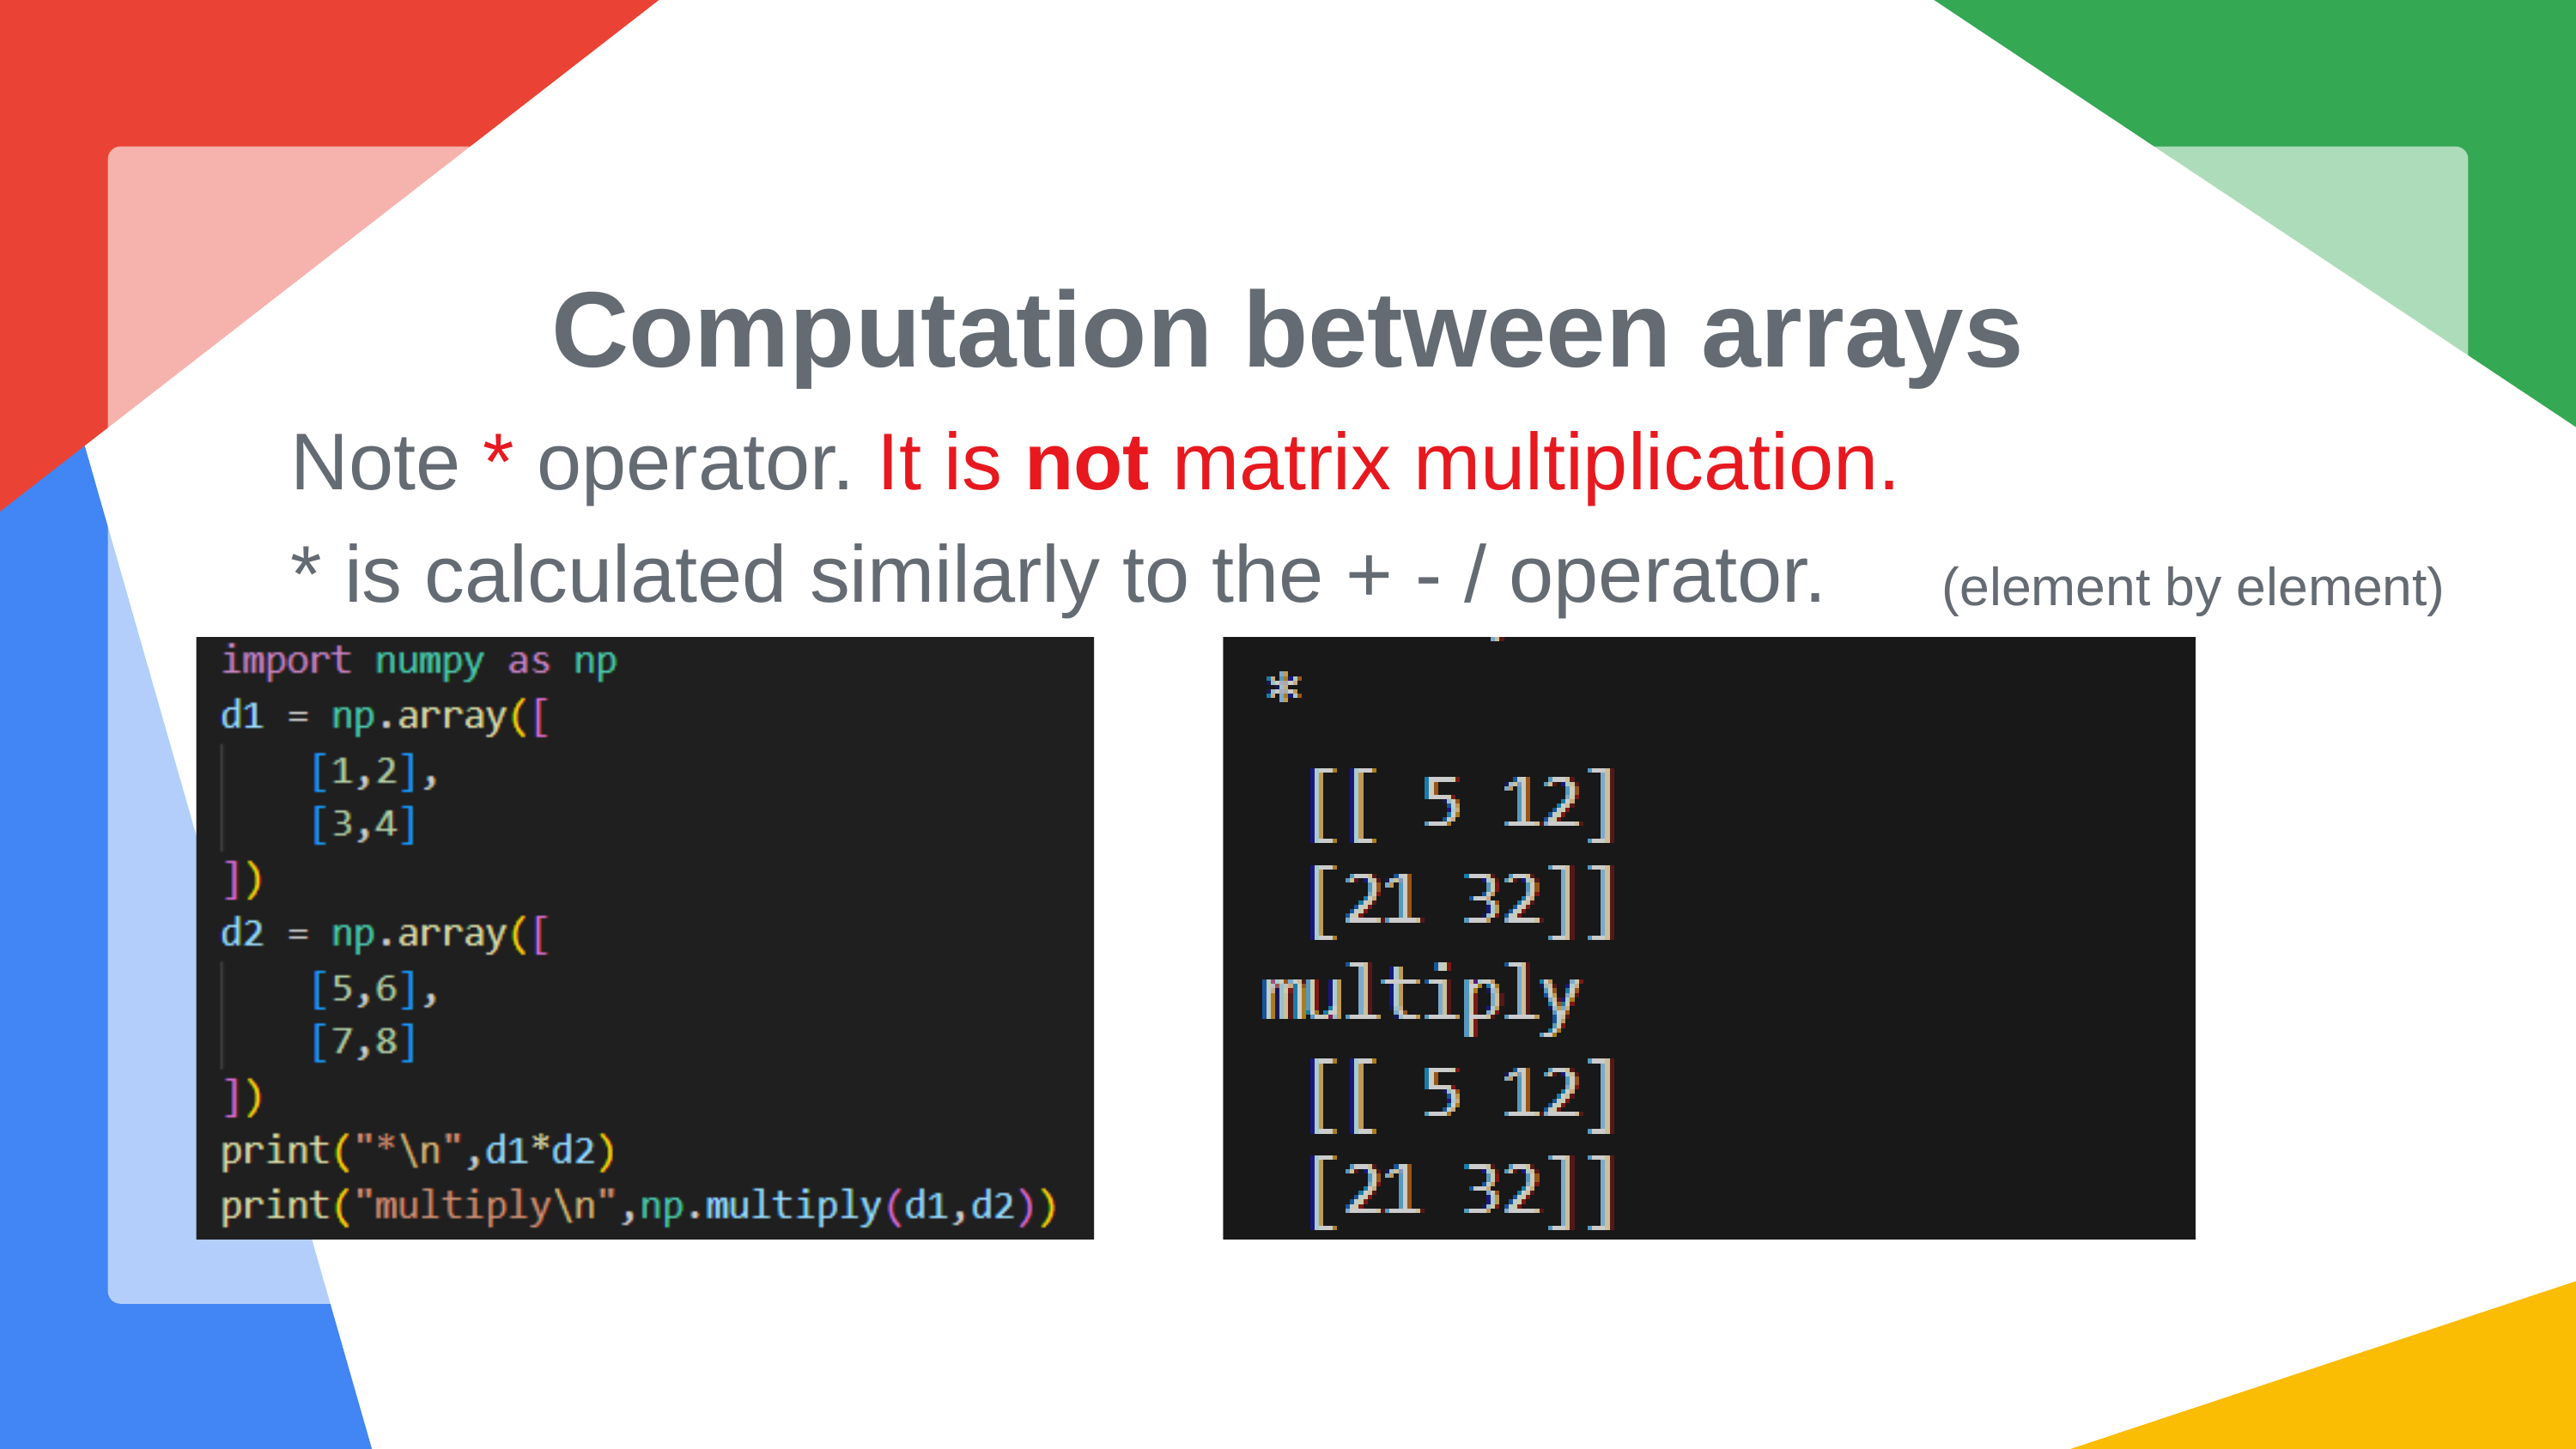

Computation between arrays
Note * operator. It is not matrix multiplication.
* is calculated similarly to the + - / operator.
(element by element)